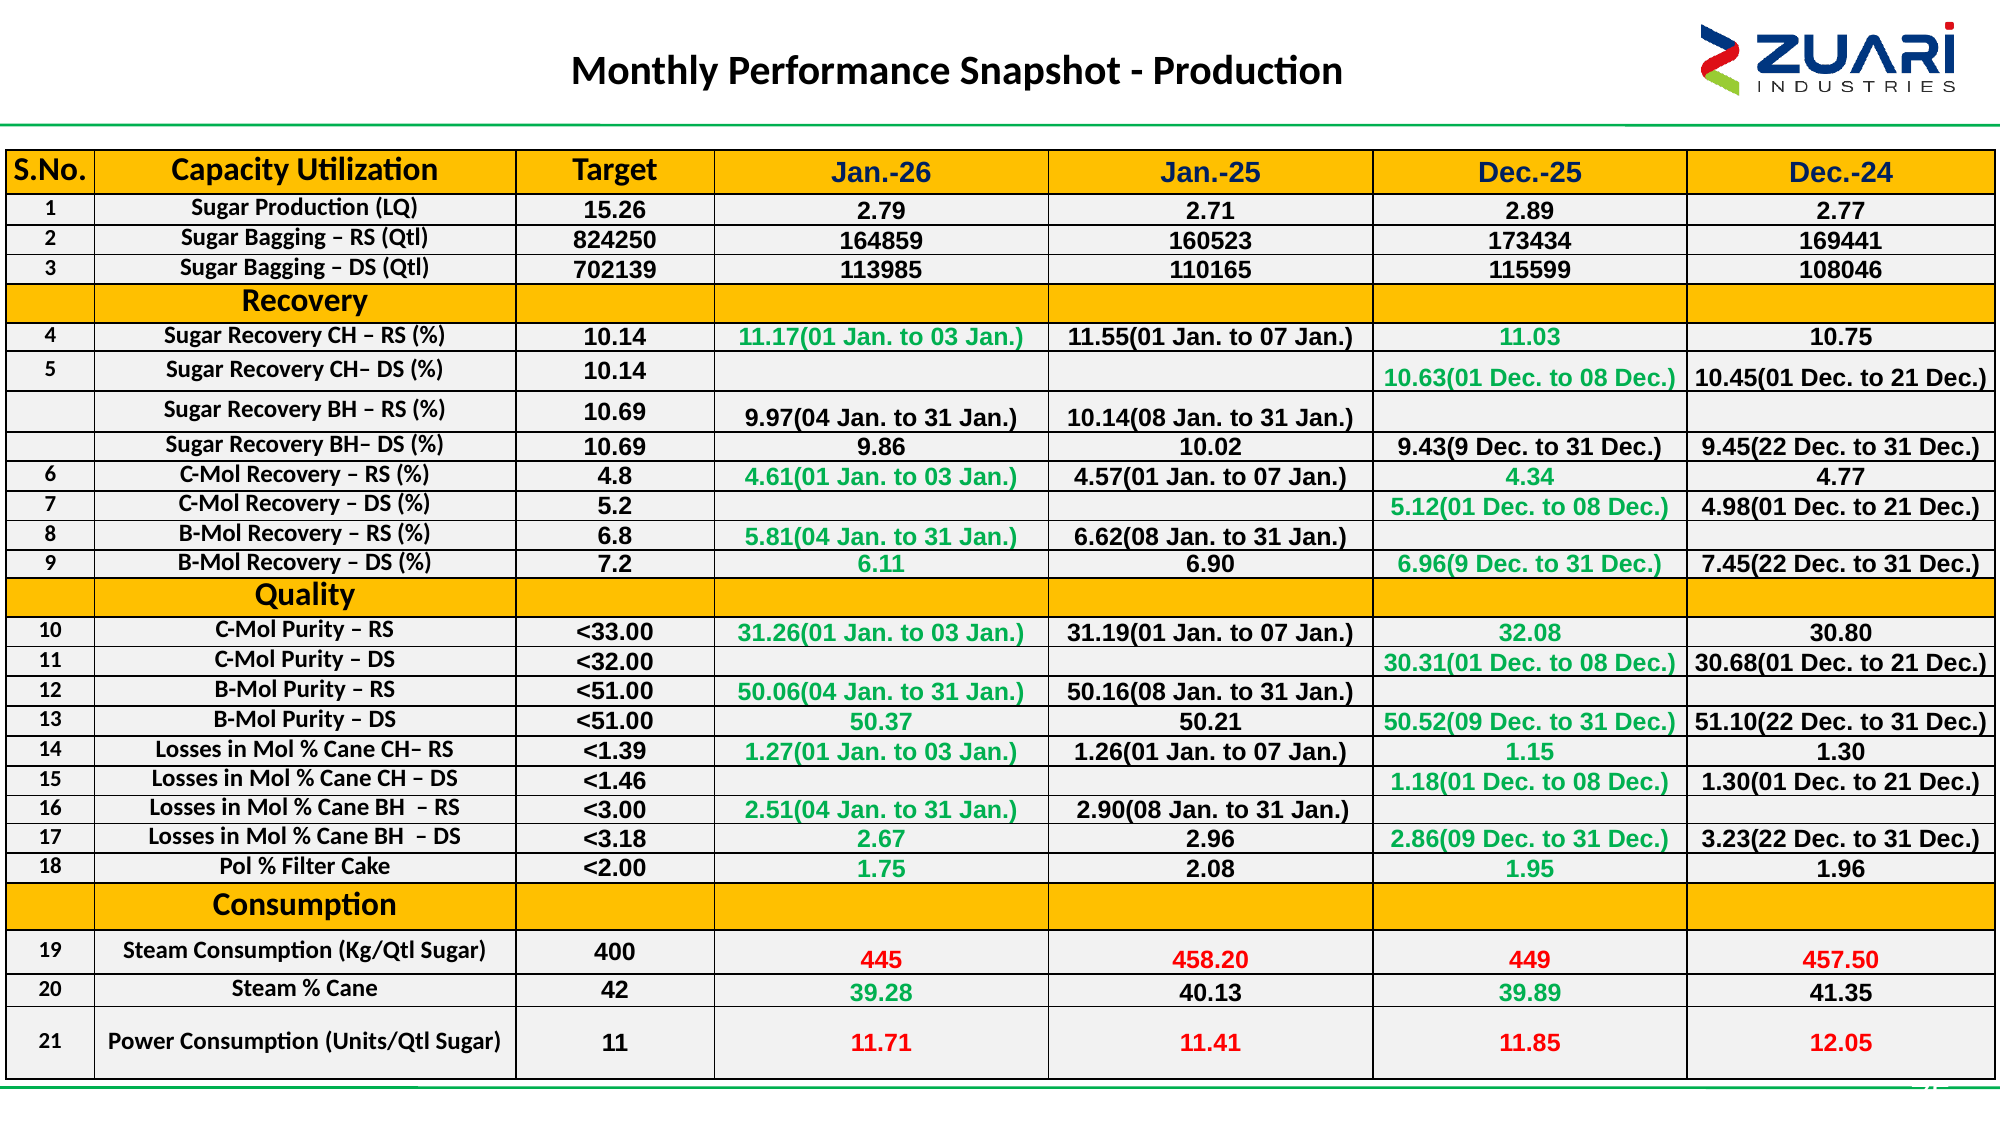

Monthly Performance Snapshot - Production
| S.No. | Capacity Utilization | Target | Jan.-26 | Jan.-25 | Dec.-25 | Dec.-24 |
| --- | --- | --- | --- | --- | --- | --- |
| 1 | Sugar Production (LQ) | 15.26 | 2.79 | 2.71 | 2.89 | 2.77 |
| 2 | Sugar Bagging – RS (Qtl) | 824250 | 164859 | 160523 | 173434 | 169441 |
| 3 | Sugar Bagging – DS (Qtl) | 702139 | 113985 | 110165 | 115599 | 108046 |
|  | Recovery |  |  |  |  |  |
| 4 | Sugar Recovery CH – RS (%) | 10.14 | 11.17(01 Jan. to 03 Jan.) | 11.55(01 Jan. to 07 Jan.) | 11.03 | 10.75 |
| 5 | Sugar Recovery CH– DS (%) | 10.14 |  |  | 10.63(01 Dec. to 08 Dec.) | 10.45(01 Dec. to 21 Dec.) |
|  | Sugar Recovery BH – RS (%) | 10.69 | 9.97(04 Jan. to 31 Jan.) | 10.14(08 Jan. to 31 Jan.) |  |  |
|  | Sugar Recovery BH– DS (%) | 10.69 | 9.86 | 10.02 | 9.43(9 Dec. to 31 Dec.) | 9.45(22 Dec. to 31 Dec.) |
| 6 | C-Mol Recovery – RS (%) | 4.8 | 4.61(01 Jan. to 03 Jan.) | 4.57(01 Jan. to 07 Jan.) | 4.34 | 4.77 |
| 7 | C-Mol Recovery – DS (%) | 5.2 |  |  | 5.12(01 Dec. to 08 Dec.) | 4.98(01 Dec. to 21 Dec.) |
| 8 | B-Mol Recovery – RS (%) | 6.8 | 5.81(04 Jan. to 31 Jan.) | 6.62(08 Jan. to 31 Jan.) |  |  |
| 9 | B-Mol Recovery – DS (%) | 7.2 | 6.11 | 6.90 | 6.96(9 Dec. to 31 Dec.) | 7.45(22 Dec. to 31 Dec.) |
|  | Quality |  |  |  |  |  |
| 10 | C-Mol Purity – RS | <33.00 | 31.26(01 Jan. to 03 Jan.) | 31.19(01 Jan. to 07 Jan.) | 32.08 | 30.80 |
| 11 | C-Mol Purity – DS | <32.00 |  |  | 30.31(01 Dec. to 08 Dec.) | 30.68(01 Dec. to 21 Dec.) |
| 12 | B-Mol Purity – RS | <51.00 | 50.06(04 Jan. to 31 Jan.) | 50.16(08 Jan. to 31 Jan.) |  |  |
| 13 | B-Mol Purity – DS | <51.00 | 50.37 | 50.21 | 50.52(09 Dec. to 31 Dec.) | 51.10(22 Dec. to 31 Dec.) |
| 14 | Losses in Mol % Cane CH– RS | <1.39 | 1.27(01 Jan. to 03 Jan.) | 1.26(01 Jan. to 07 Jan.) | 1.15 | 1.30 |
| 15 | Losses in Mol % Cane CH – DS | <1.46 |  |  | 1.18(01 Dec. to 08 Dec.) | 1.30(01 Dec. to 21 Dec.) |
| 16 | Losses in Mol % Cane BH – RS | <3.00 | 2.51(04 Jan. to 31 Jan.) | 2.90(08 Jan. to 31 Jan.) |  |  |
| 17 | Losses in Mol % Cane BH – DS | <3.18 | 2.67 | 2.96 | 2.86(09 Dec. to 31 Dec.) | 3.23(22 Dec. to 31 Dec.) |
| 18 | Pol % Filter Cake | <2.00 | 1.75 | 2.08 | 1.95 | 1.96 |
|  | Consumption |  |  |  |  |  |
| 19 | Steam Consumption (Kg/Qtl Sugar) | 400 | 445 | 458.20 | 449 | 457.50 |
| 20 | Steam % Cane | 42 | 39.28 | 40.13 | 39.89 | 41.35 |
| 21 | Power Consumption (Units/Qtl Sugar) | 11 | 11.71 | 11.41 | 11.85 | 12.05 |

75